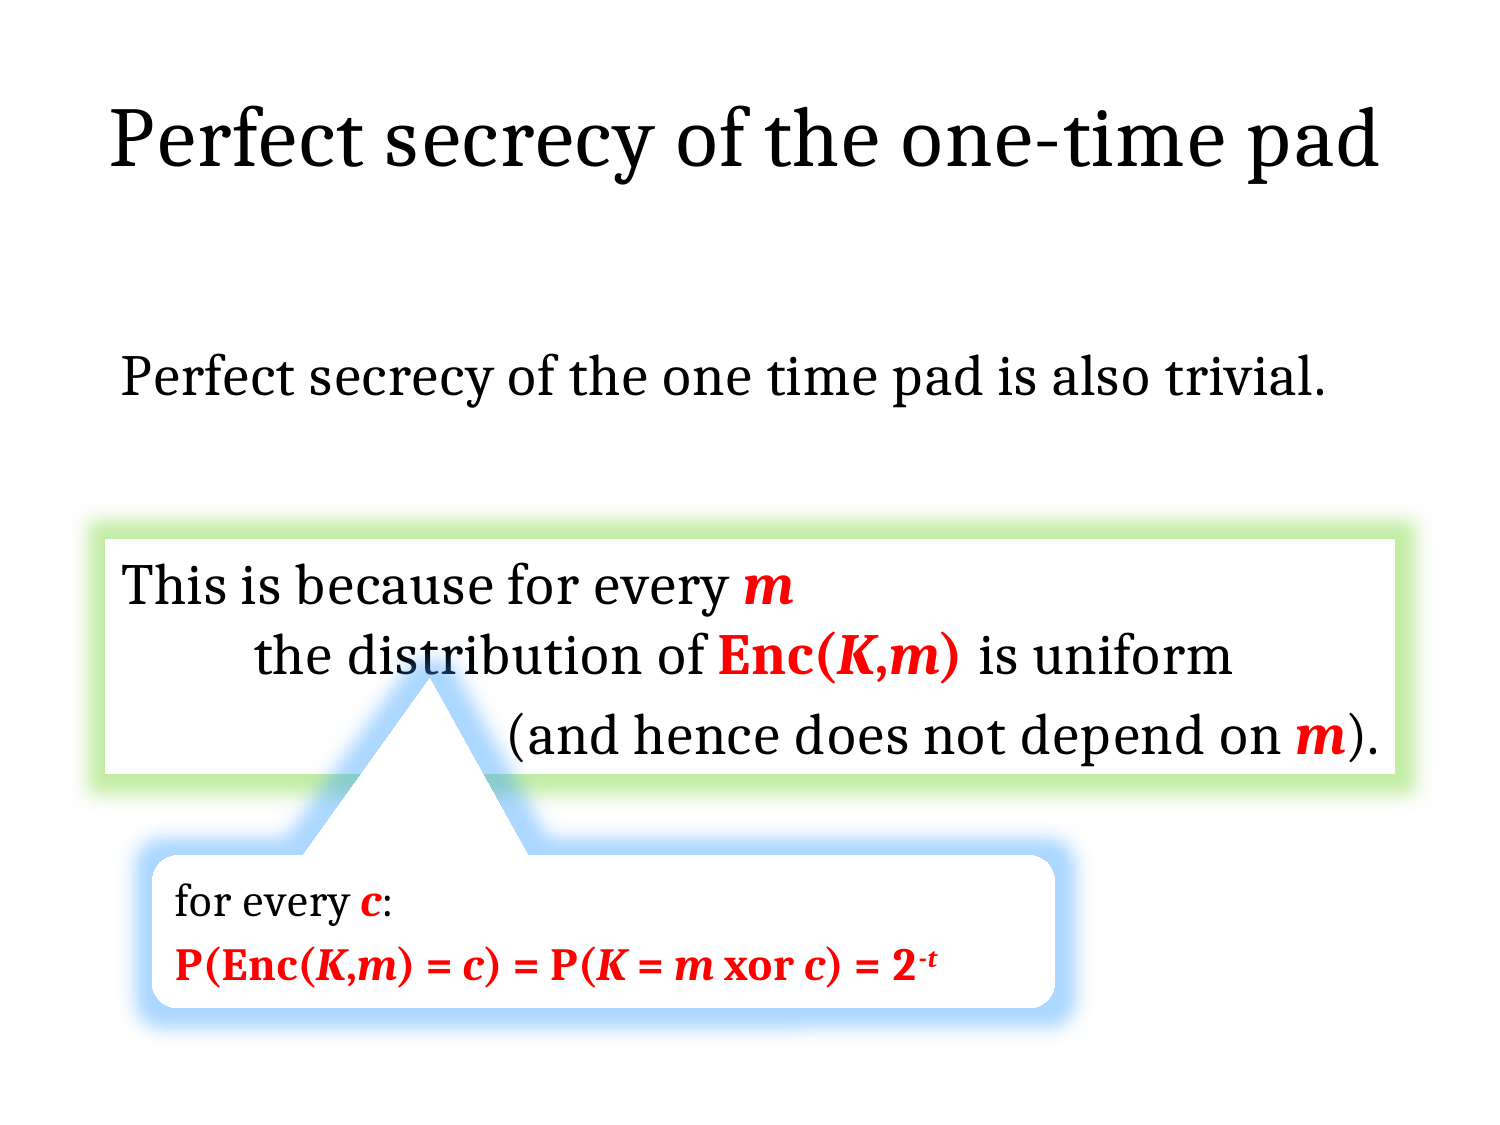

# Perfect secrecy of the one-time pad
Perfect secrecy of the one time pad is also trivial.
This is because for every m
the distribution of Enc(K,m)  is uniform
(and hence does not depend on m).
for every c:
P(Enc(K,m) = c) = P(K = m xor c) = 2-t